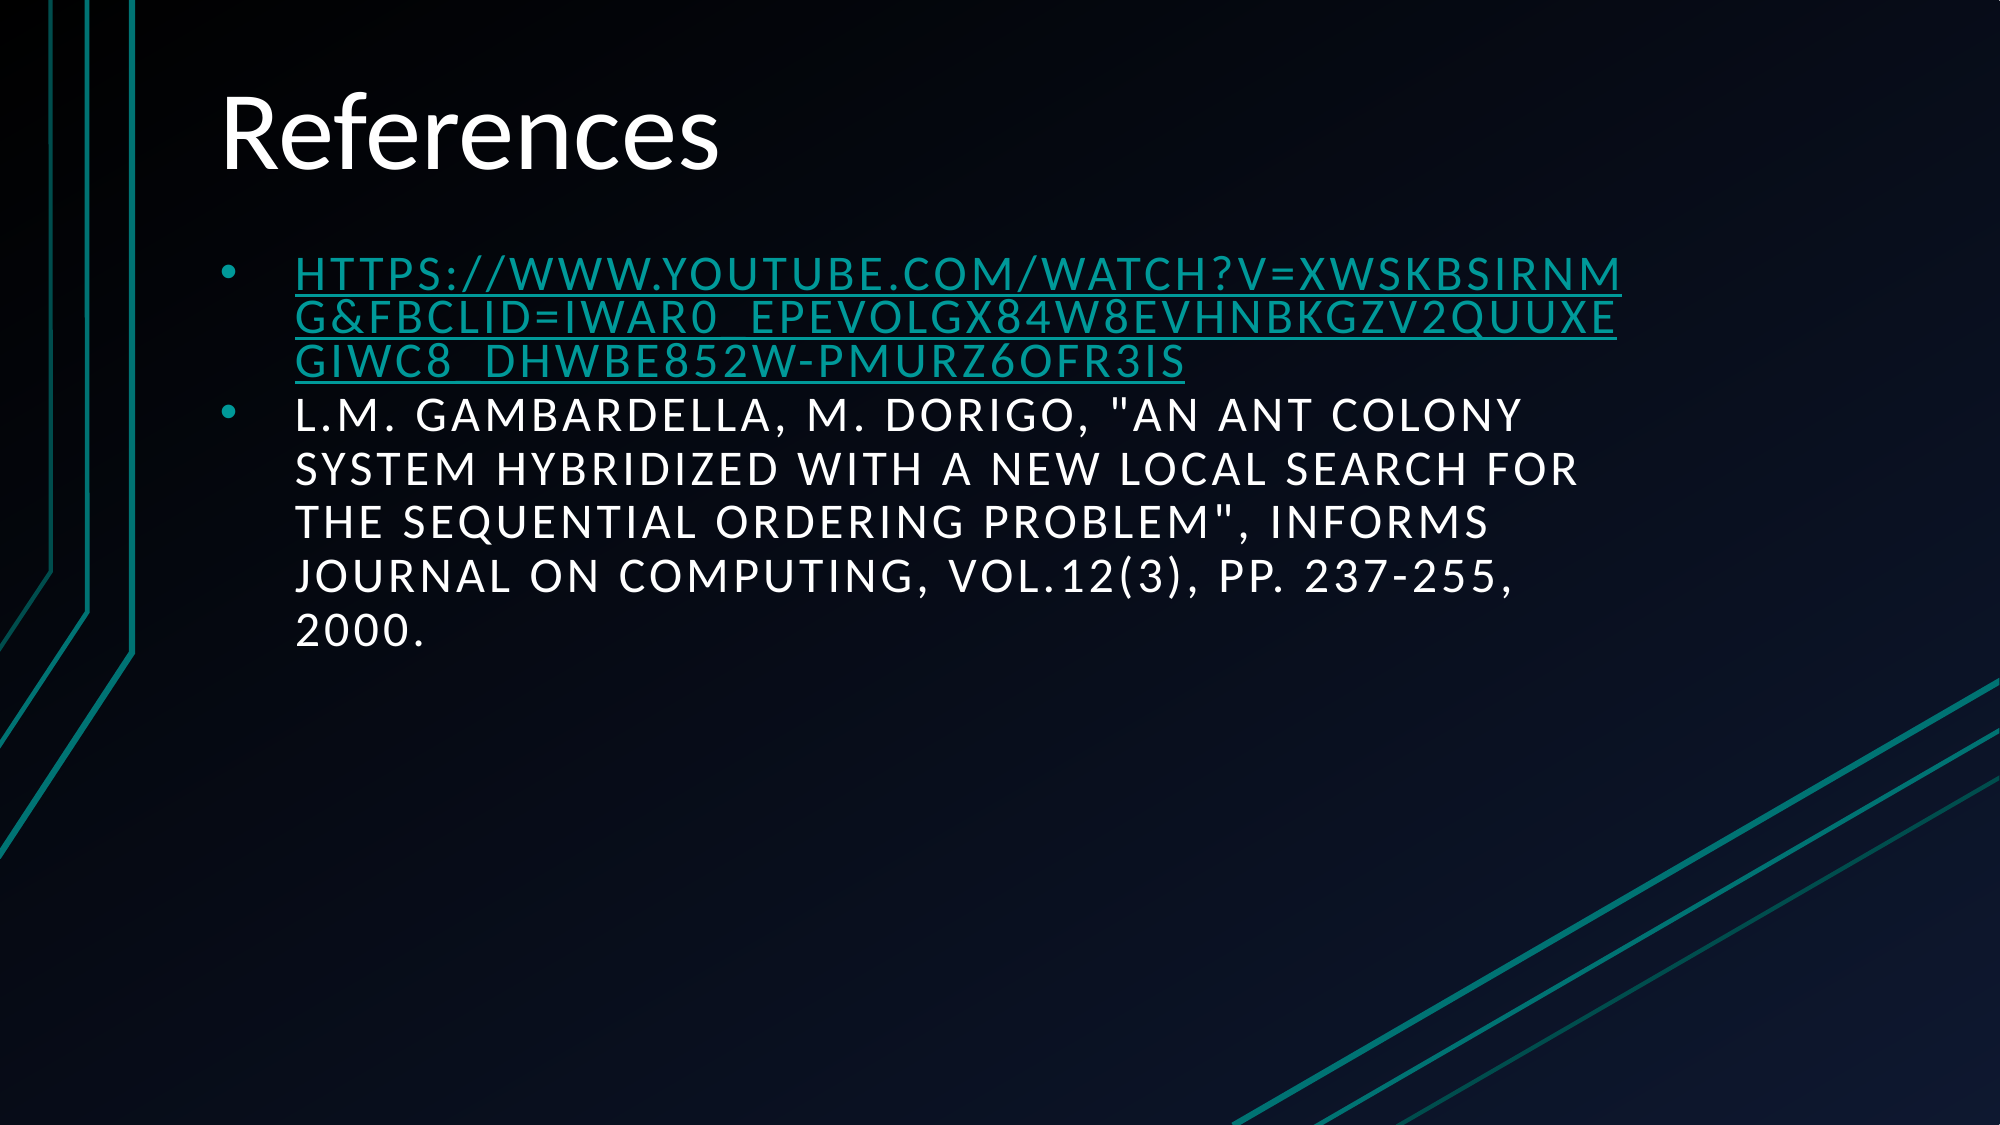

# References
https://www.youtube.com/watch?v=xWSkbsIRNMg&fbclid=IwAR0_EpEVolGX84w8eVHnbkGzV2QUUxEGIwC8_dHwbe852w-PmuRZ6oFr3is
L.M. Gambardella, M. Dorigo, "An Ant Colony System Hybridized with a New Local Search for the Sequential Ordering Problem", INFORMS Journal on Computing, vol.12(3), pp. 237-255, 2000.